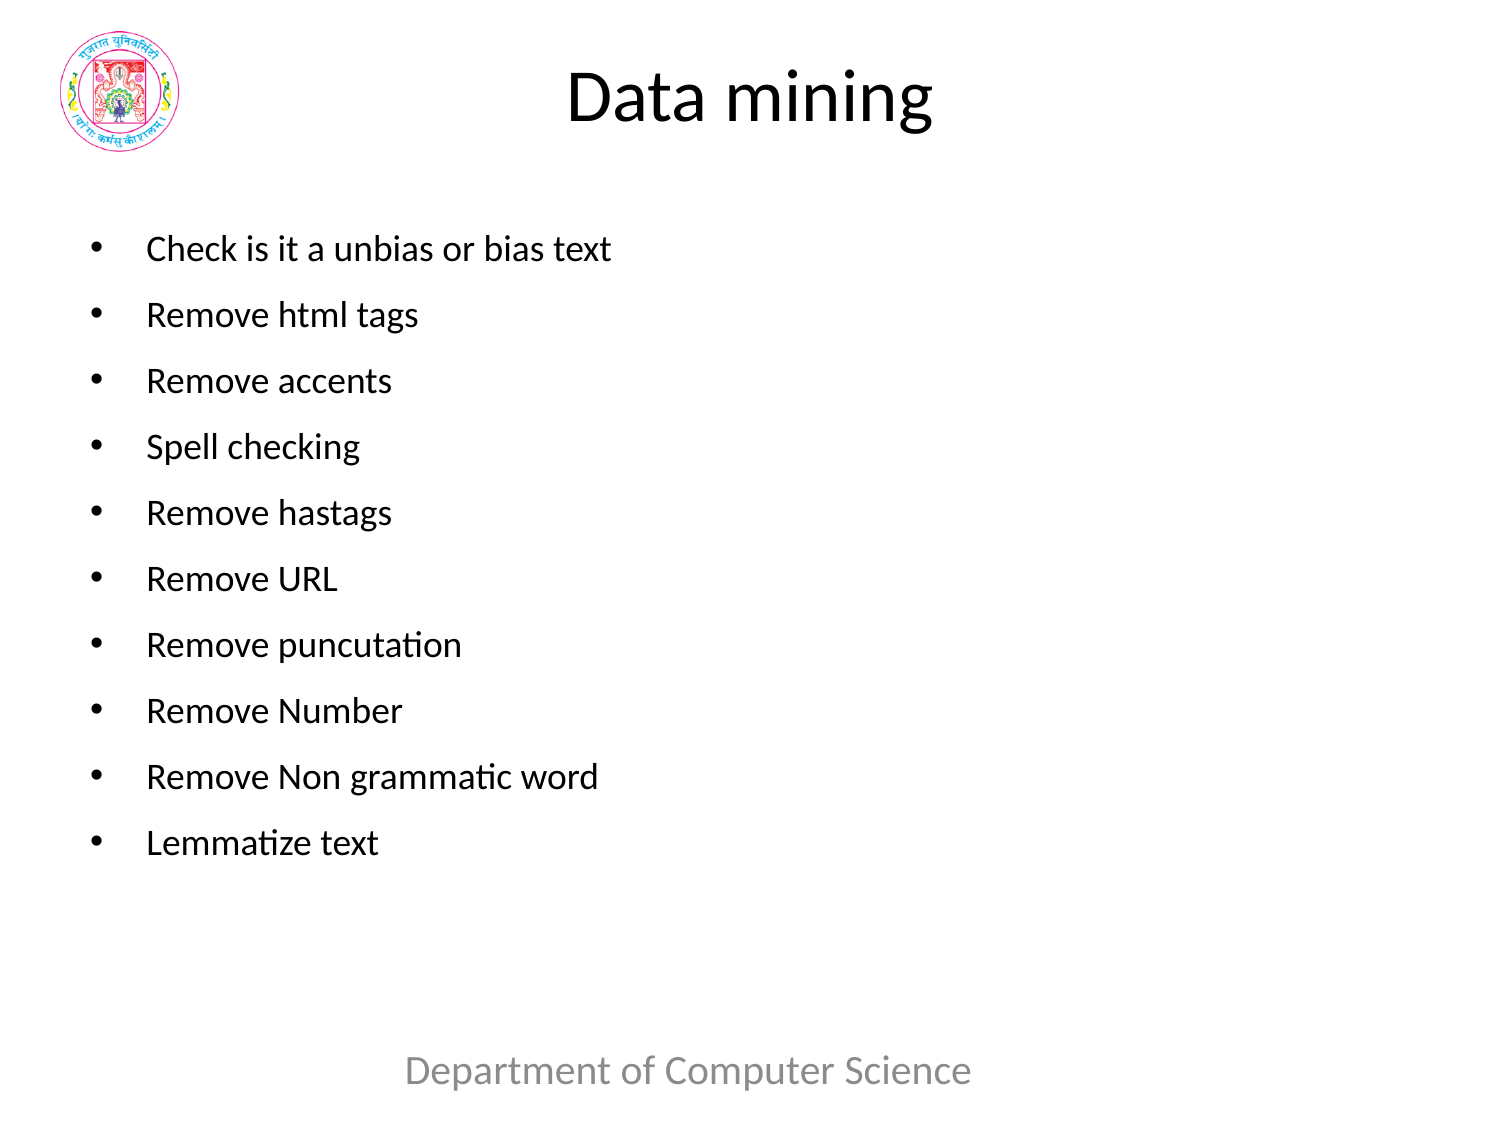

# Data mining
Check is it a unbias or bias text
Remove html tags
Remove accents
Spell checking
Remove hastags
Remove URL
Remove puncutation
Remove Number
Remove Non grammatic word
Lemmatize text

Department of Computer Science
8